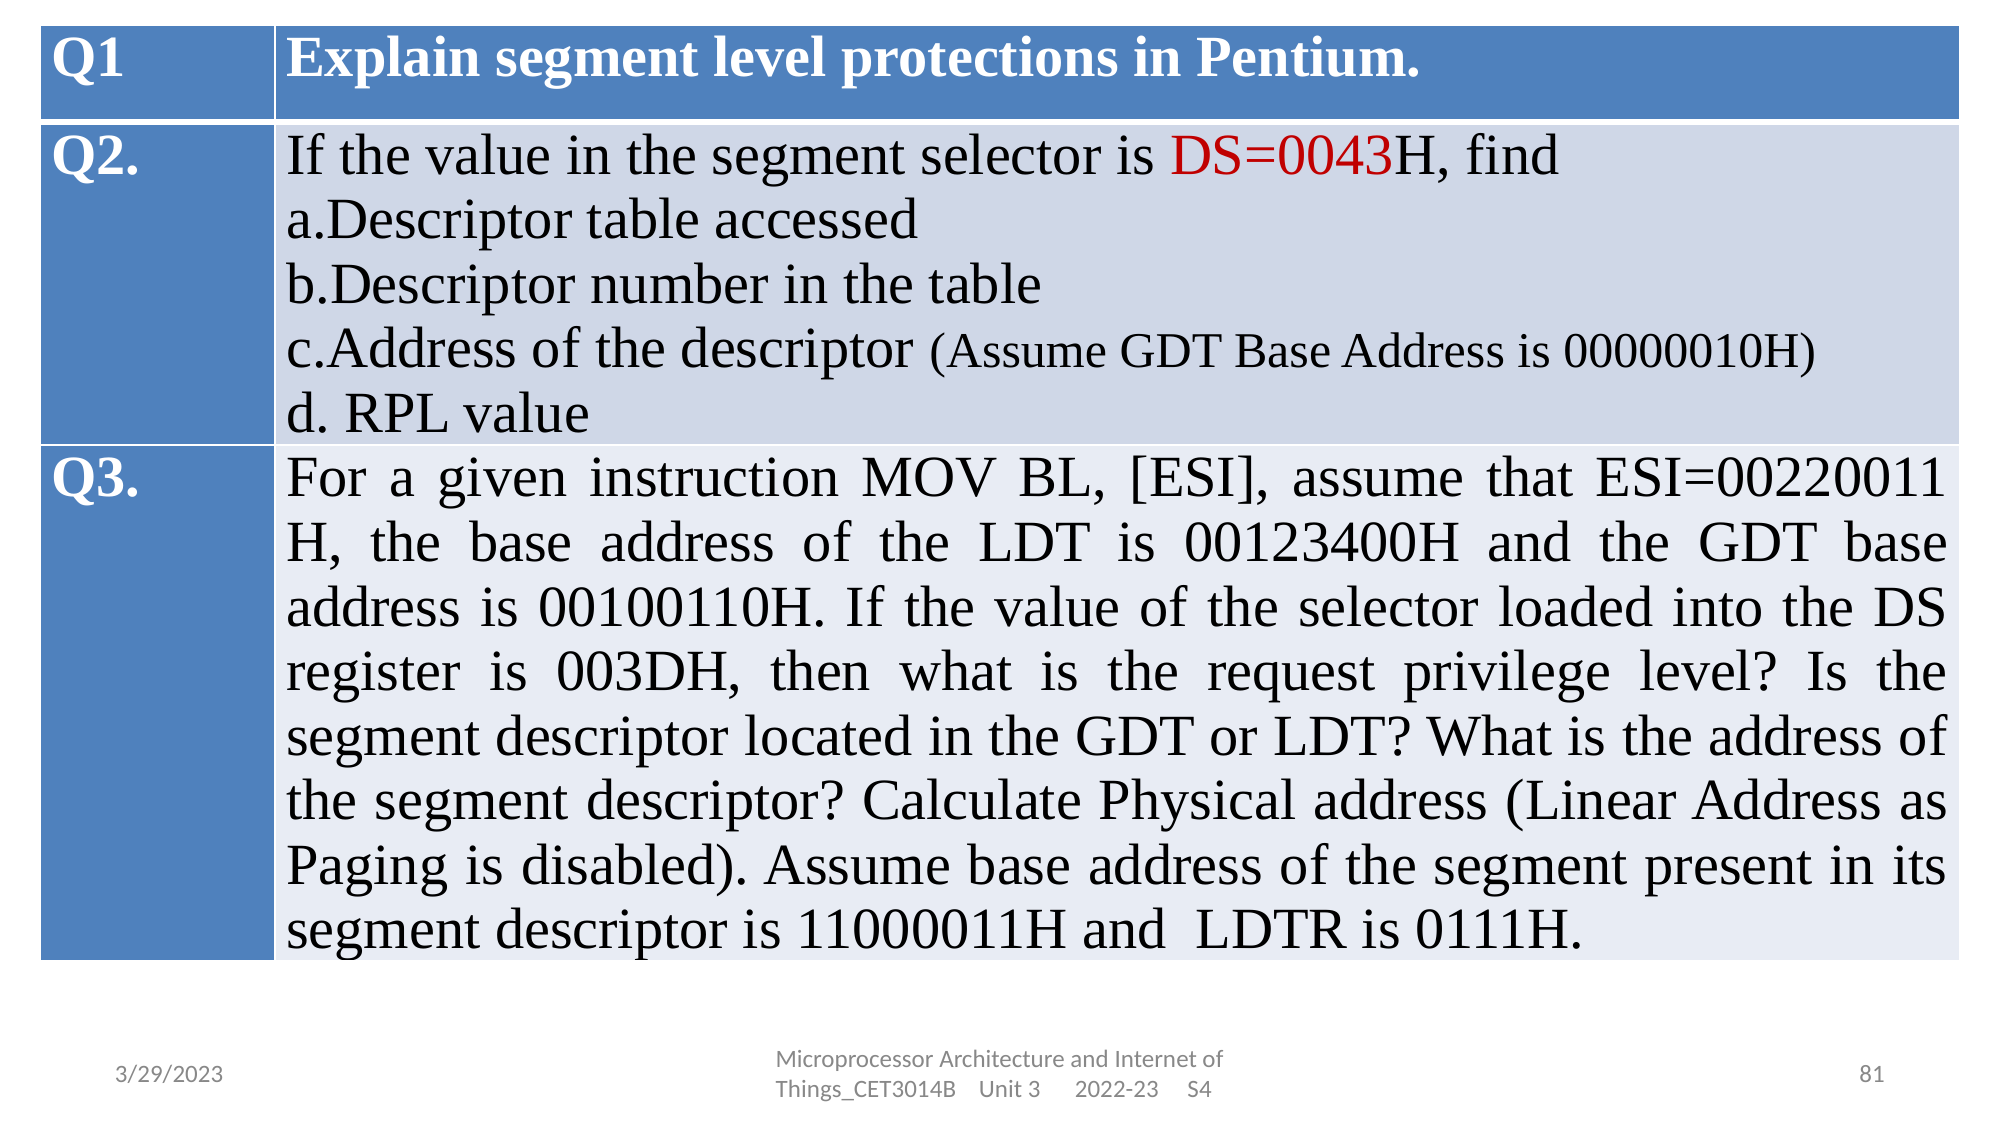

| Q1 | Explain segment level protections in Pentium. |
| --- | --- |
| Q2. | If the value in the segment selector is DS=0043H, find Descriptor table accessed Descriptor number in the table Address of the descriptor (Assume GDT Base Address is 00000010H) d. RPL value |
| Q3. | For a given instruction MOV BL, [ESI], assume that ESI=00220011 H, the base address of the LDT is 00123400H and the GDT base address is 00100110H. If the value of the selector loaded into the DS register is 003DH, then what is the request privilege level? Is the segment descriptor located in the GDT or LDT? What is the address of the segment descriptor? Calculate Physical address (Linear Address as Paging is disabled). Assume base address of the segment present in its segment descriptor is 11000011H and LDTR is 0111H. |
#
3/29/2023
Microprocessor Architecture and Internet of Things_CET3014B    Unit 3      2022-23     S4
81